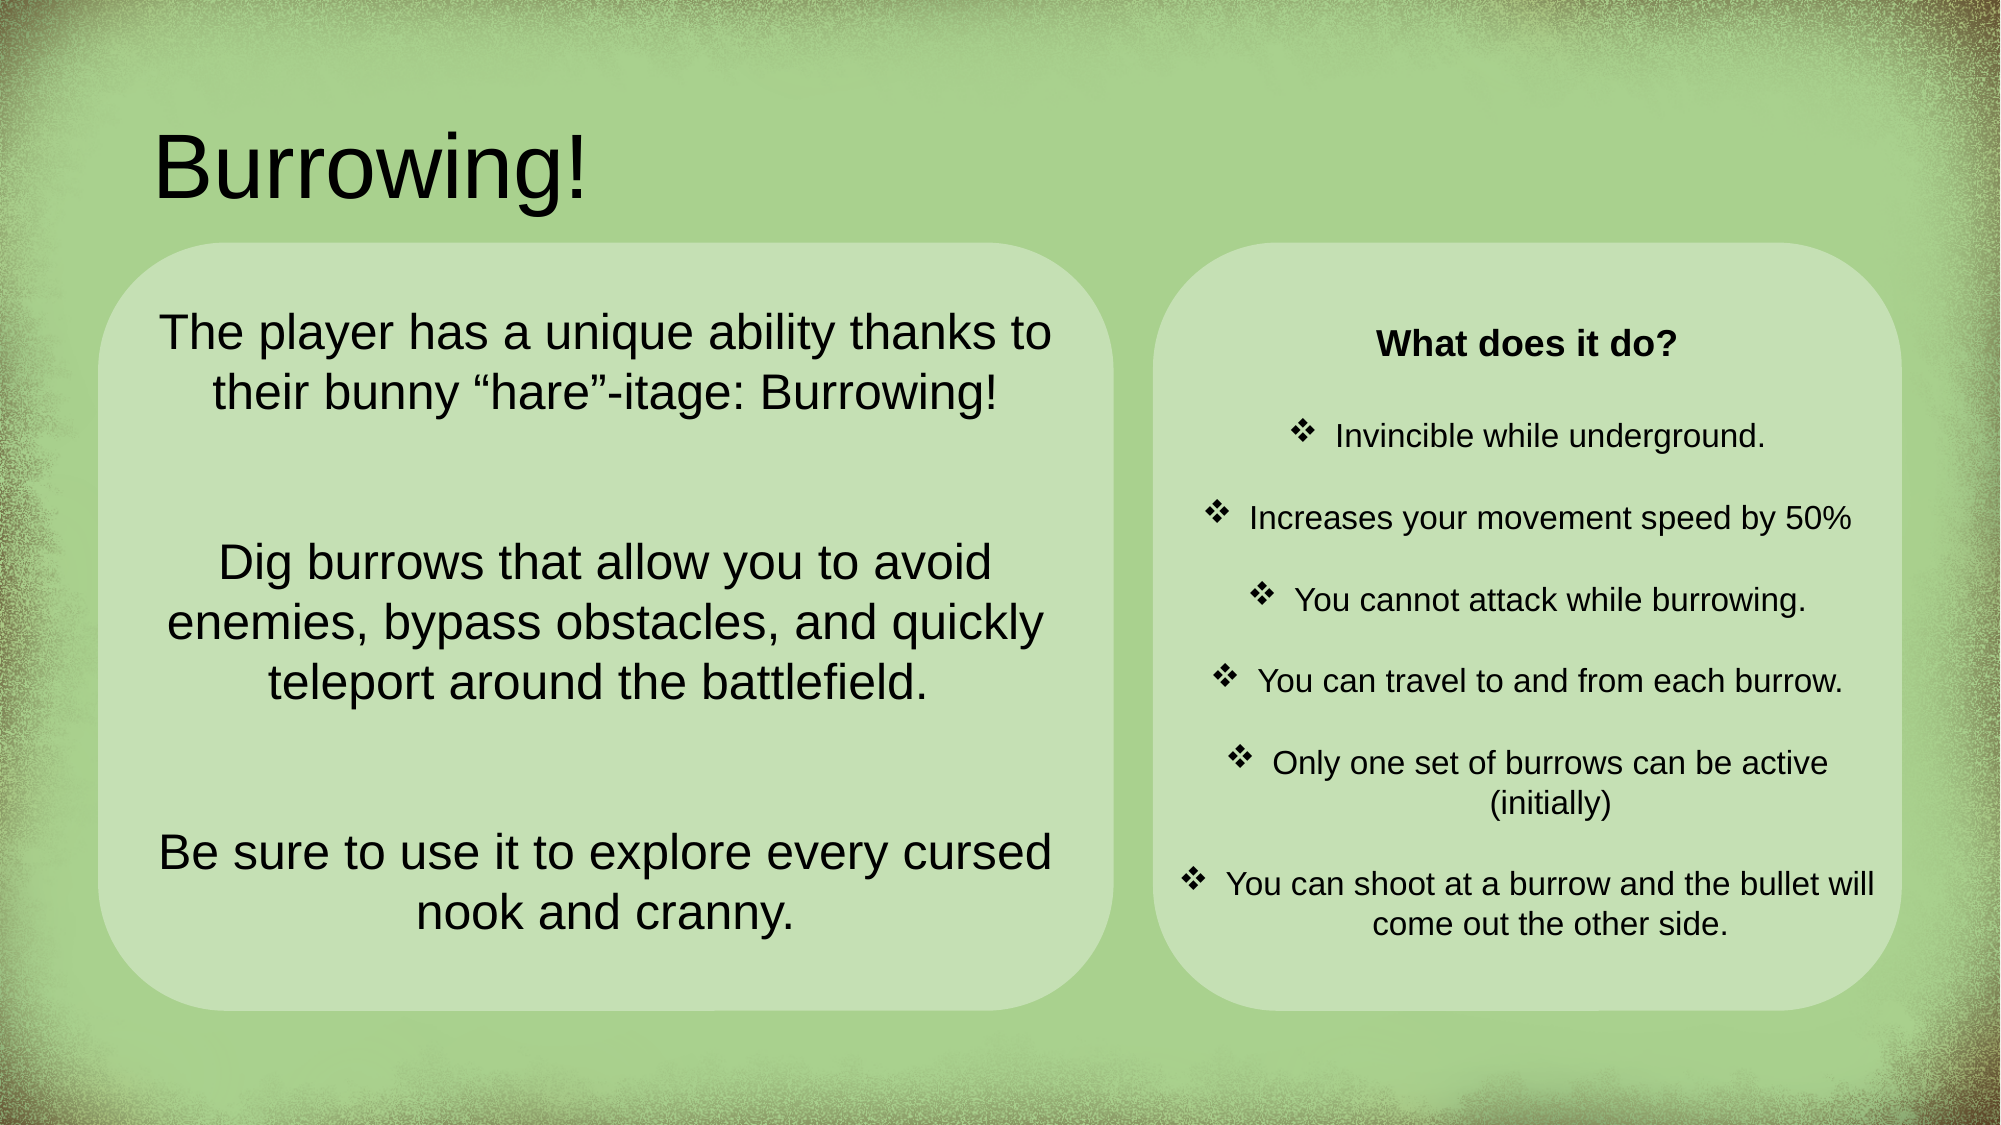

# Burrowing!

The player has a unique ability thanks to their bunny “hare”-itage: Burrowing!

Dig burrows that allow you to avoid enemies, bypass obstacles, and quickly teleport around the battlefield.

Be sure to use it to explore every cursed nook and cranny.

What does it do?
Invincible while underground.
Increases your movement speed by 50%
You cannot attack while burrowing.
You can travel to and from each burrow.
Only one set of burrows can be active (initially)
You can shoot at a burrow and the bullet will come out the other side.